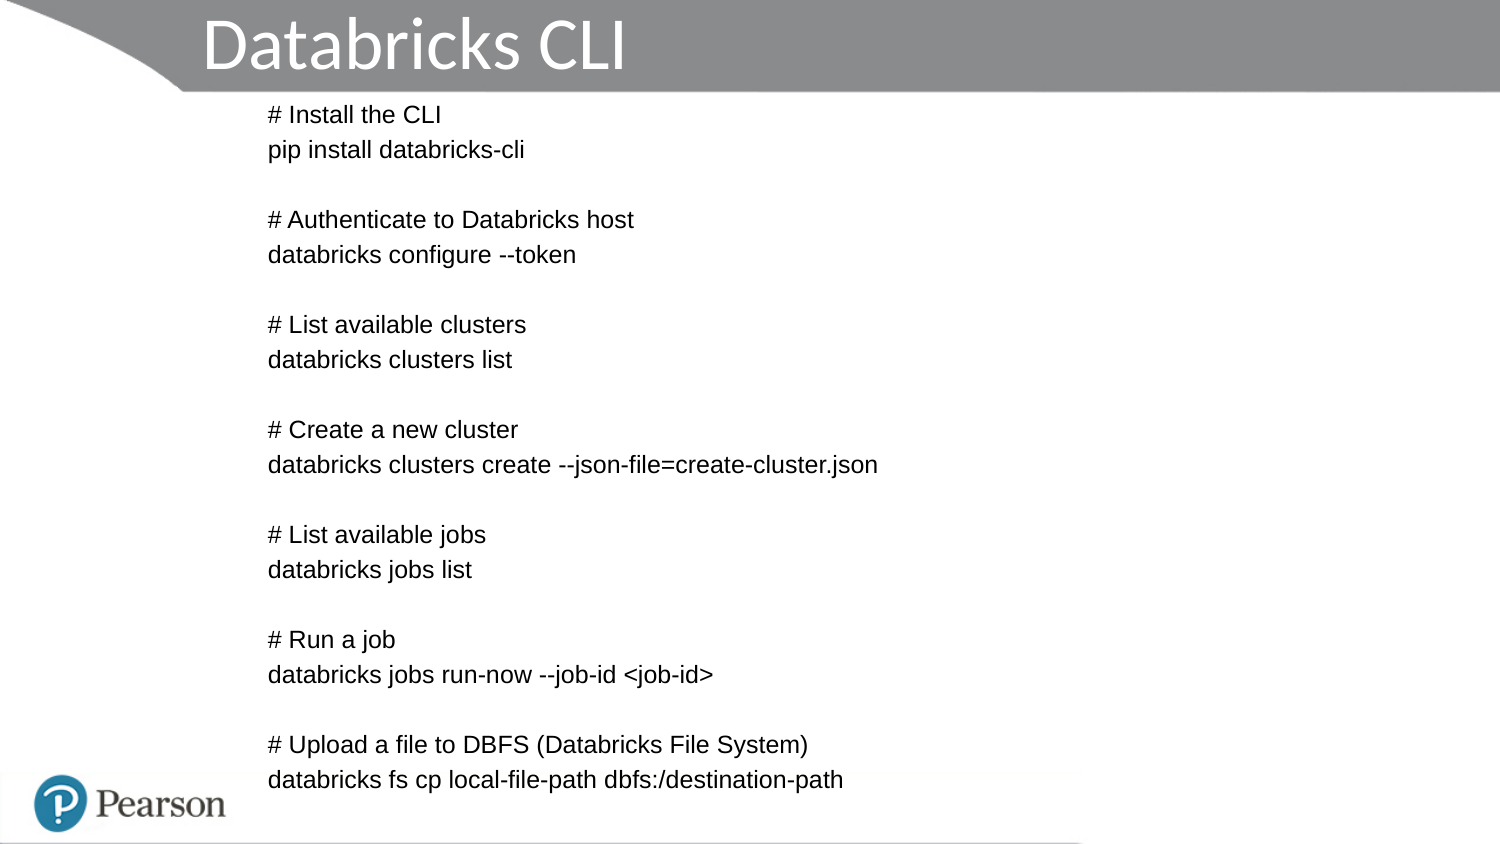

# Databricks CLI
# Install the CLI
pip install databricks-cli

# Authenticate to Databricks host
databricks configure --token

# List available clusters
databricks clusters list

# Create a new cluster
databricks clusters create --json-file=create-cluster.json

# List available jobs
databricks jobs list

# Run a job
databricks jobs run-now --job-id <job-id>

# Upload a file to DBFS (Databricks File System)
databricks fs cp local-file-path dbfs:/destination-path